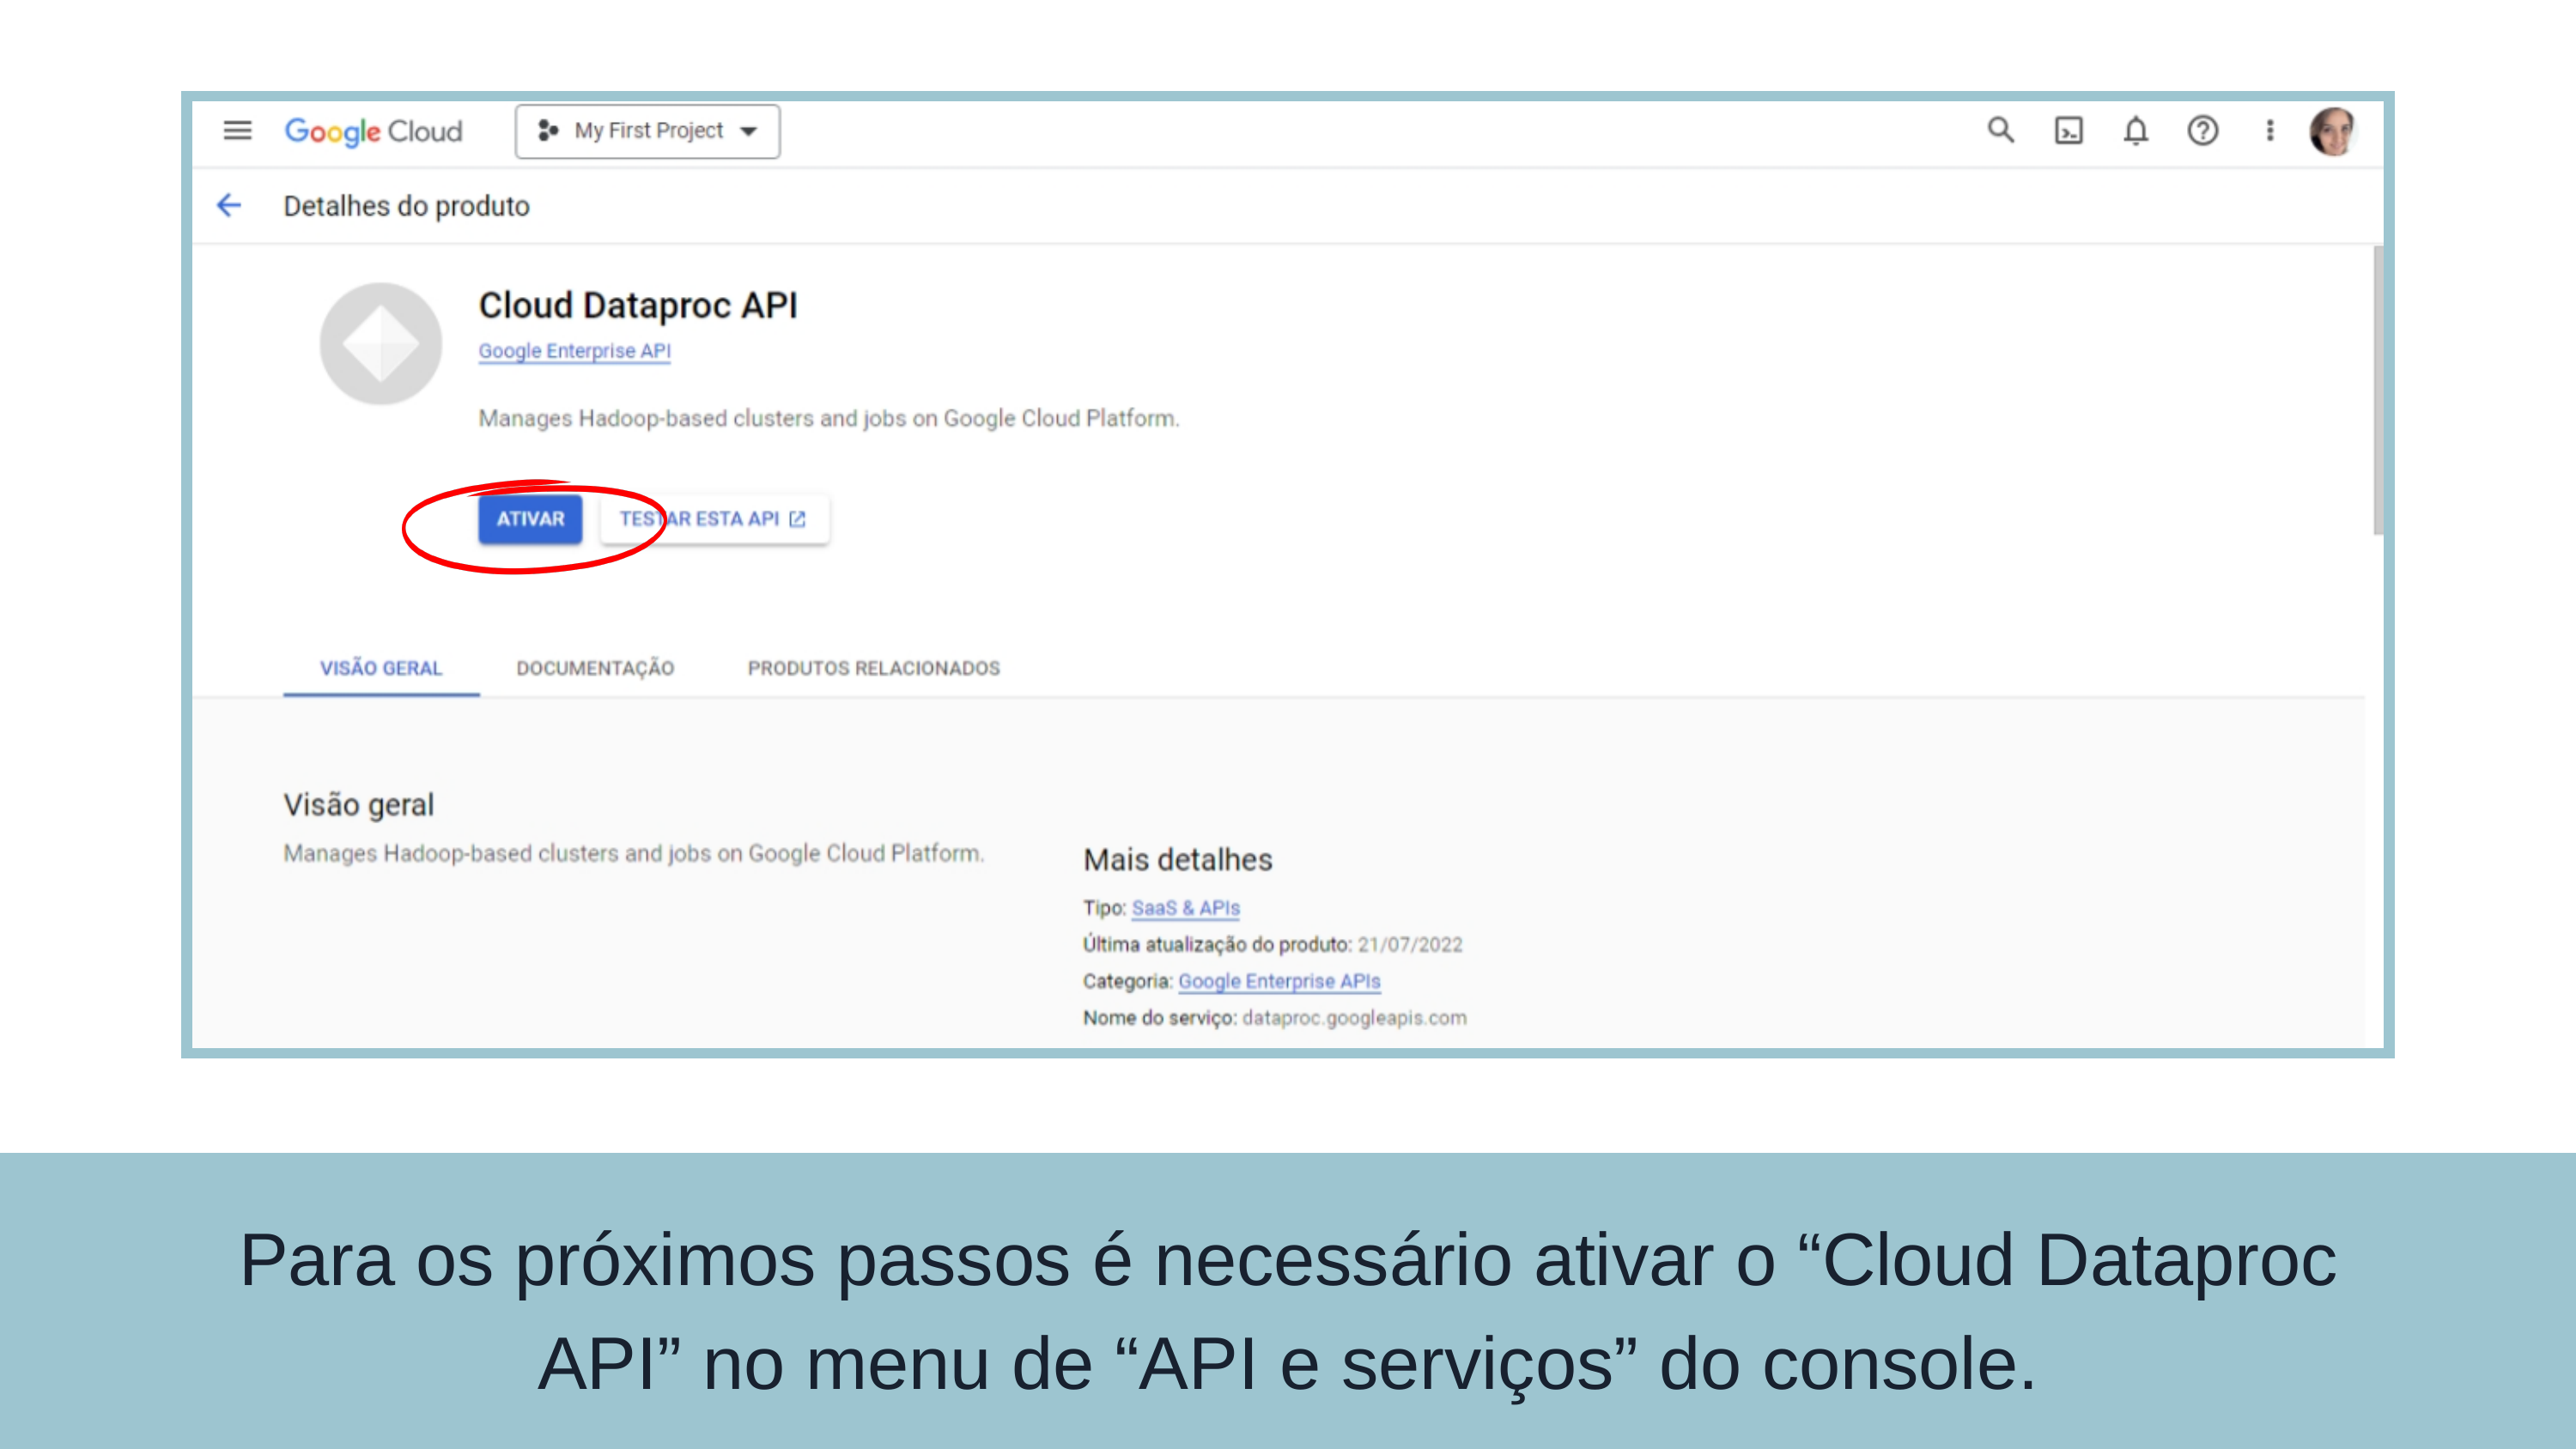

Para os próximos passos é necessário ativar o “Cloud Dataproc API” no menu de “API e serviços” do console.